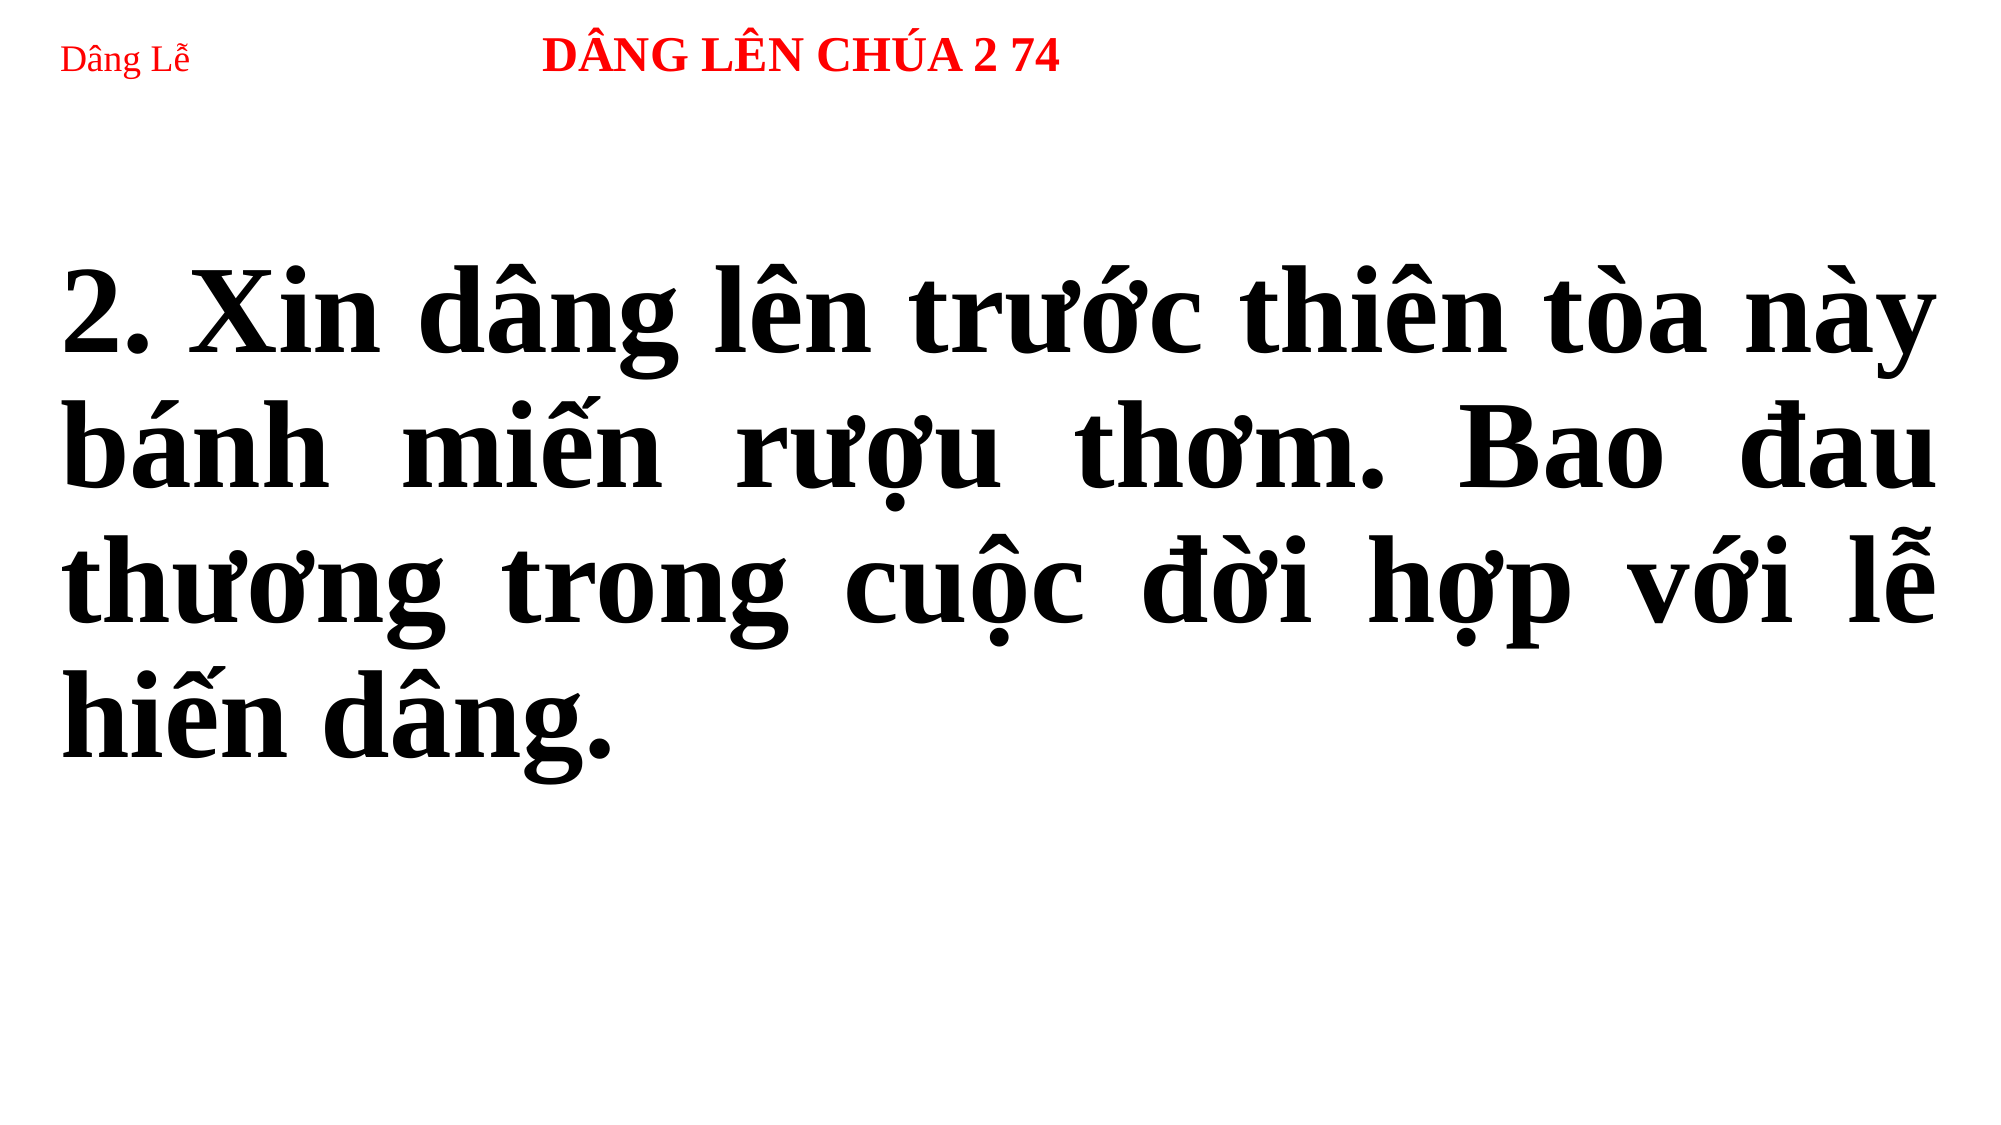

# Dâng Lễ                                     DÂNG LÊN CHÚA 2 74
2. Xin dâng lên trước thiên tòa này bánh miến rượu thơm. Bao đau thương trong cuộc đời hợp với lễ hiến dâng.